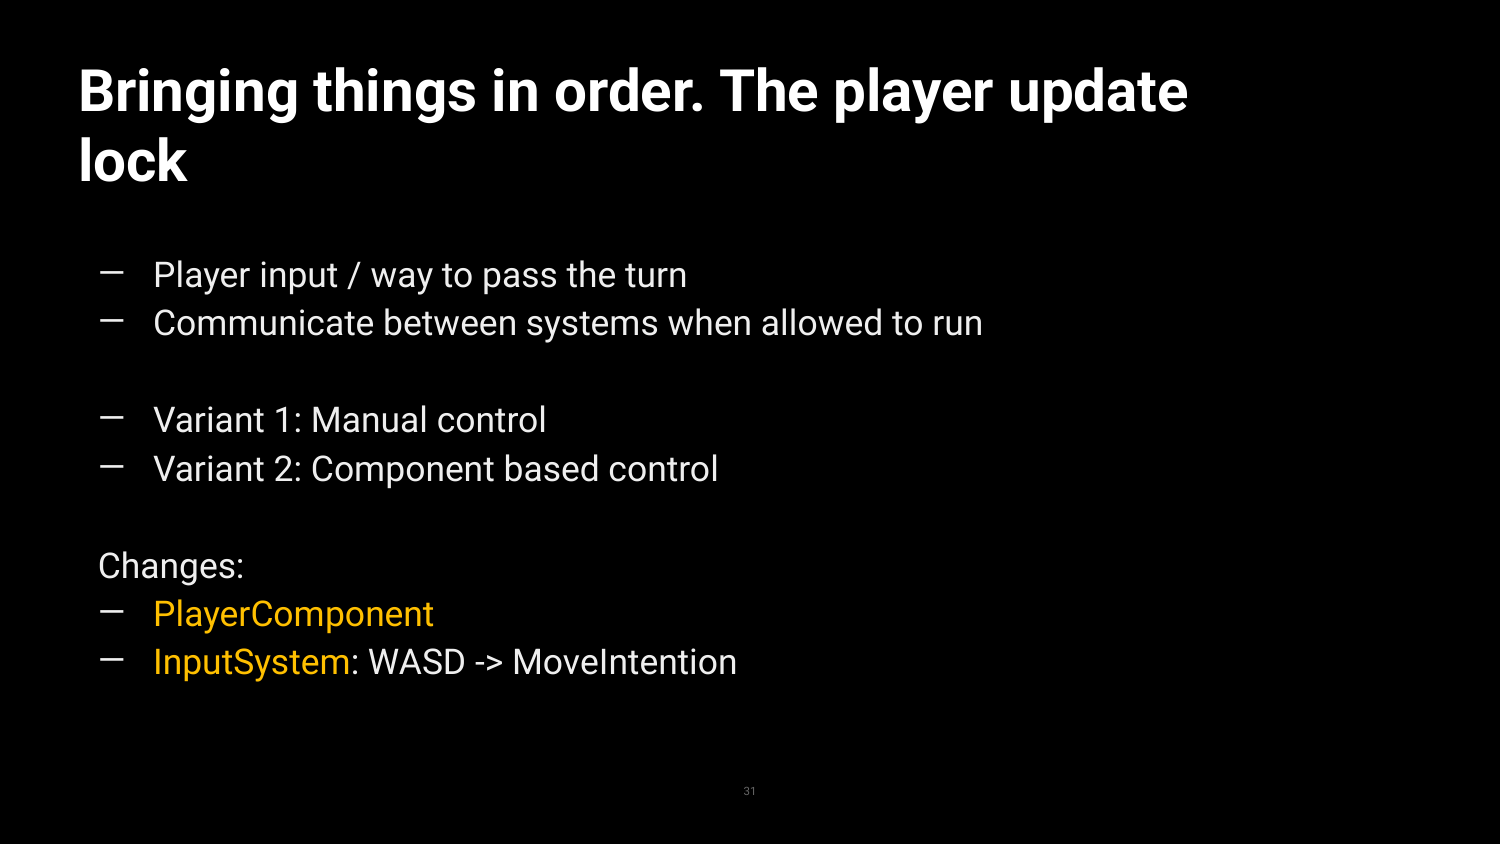

# Bringing things in order. The player update lock
Player input / way to pass the turn
Communicate between systems when allowed to run

Variant 1: Manual control
Variant 2: Component based control

Changes:
PlayerComponent
InputSystem: WASD -> MoveIntention
31